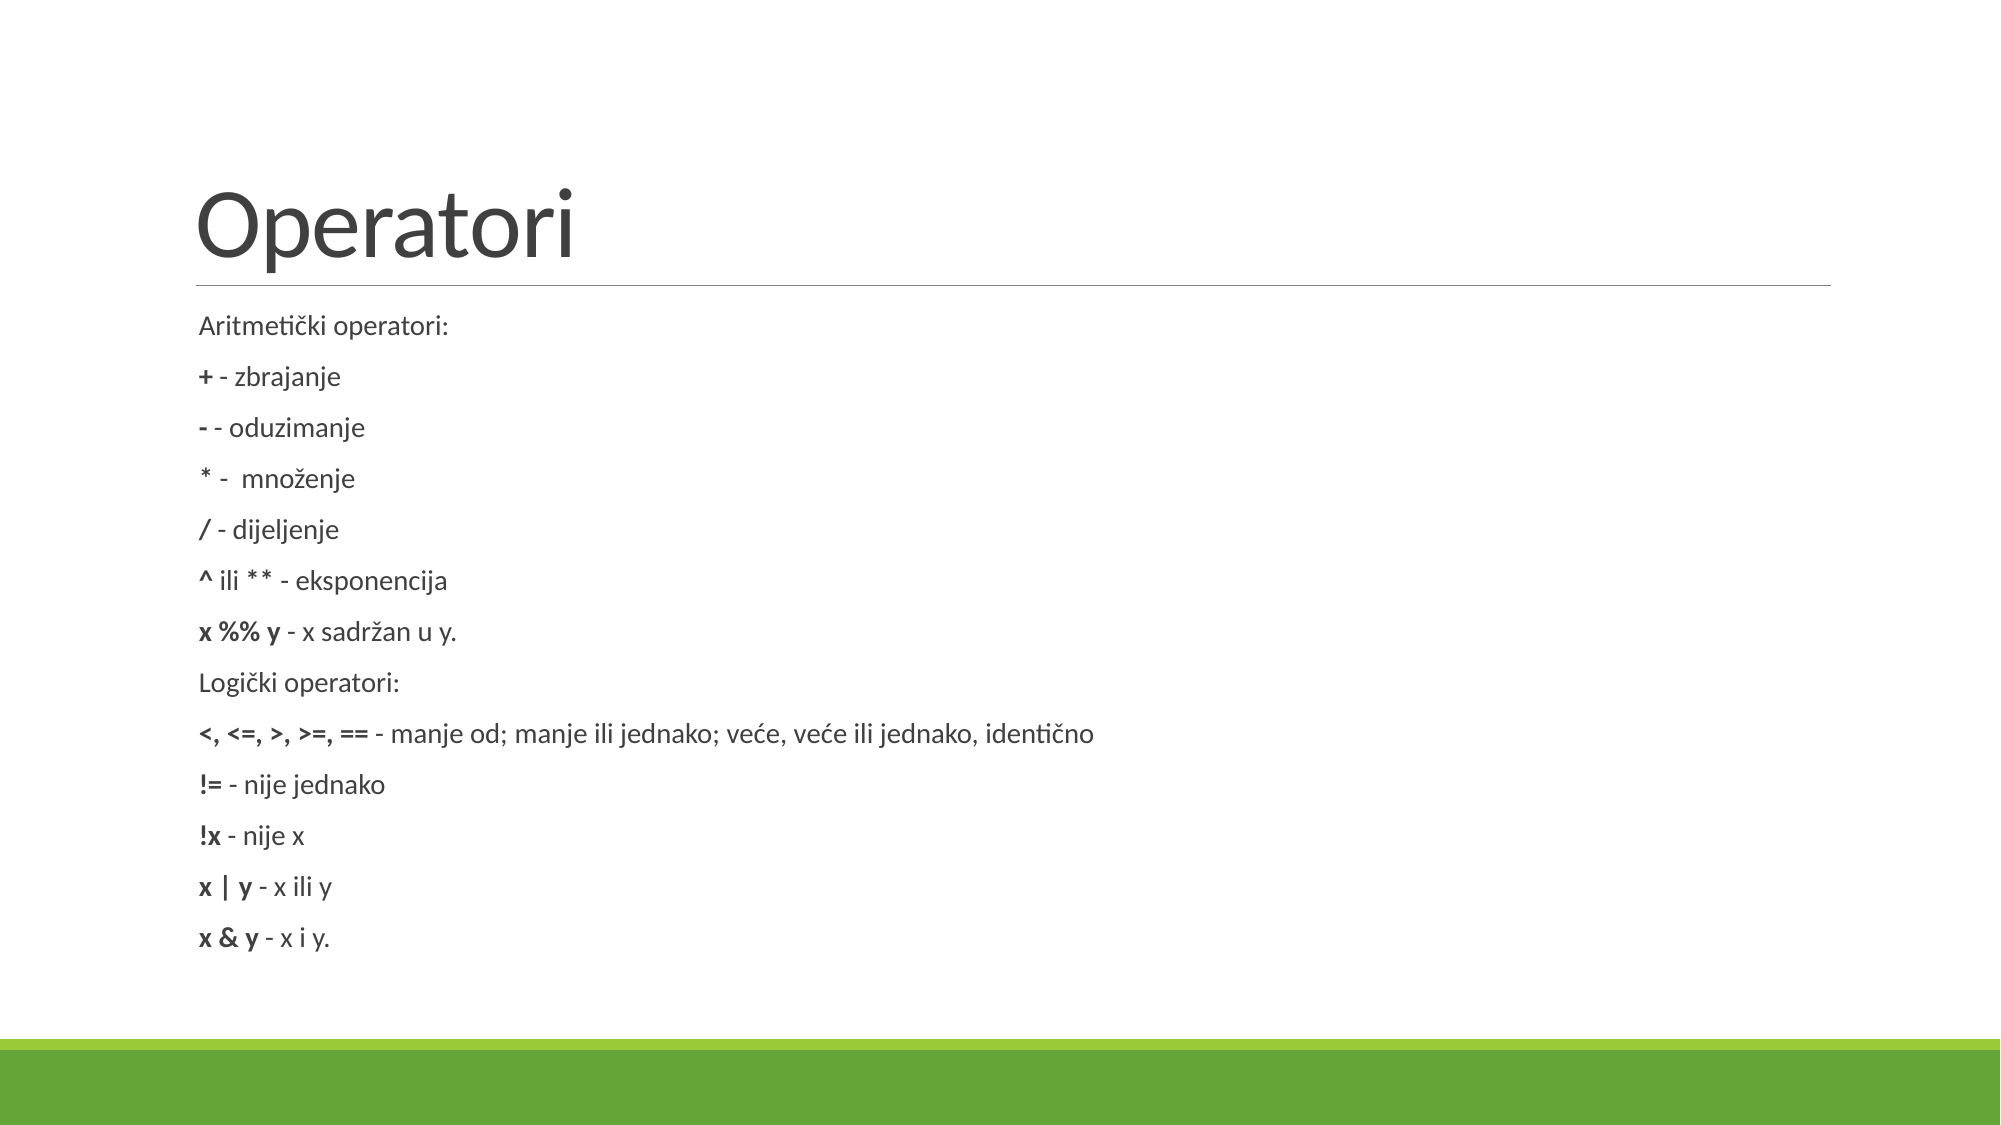

# Operatori
Aritmetički operatori:
+ - zbrajanje
- - oduzimanje
* -  množenje
/ - dijeljenje
^ ili ** - eksponencija
x %% y - x sadržan u y.
Logički operatori:
<, <=, >, >=, == - manje od; manje ili jednako; veće, veće ili jednako, identično
!= - nije jednako
!x - nije x
x | y - x ili y
x & y - x i y.